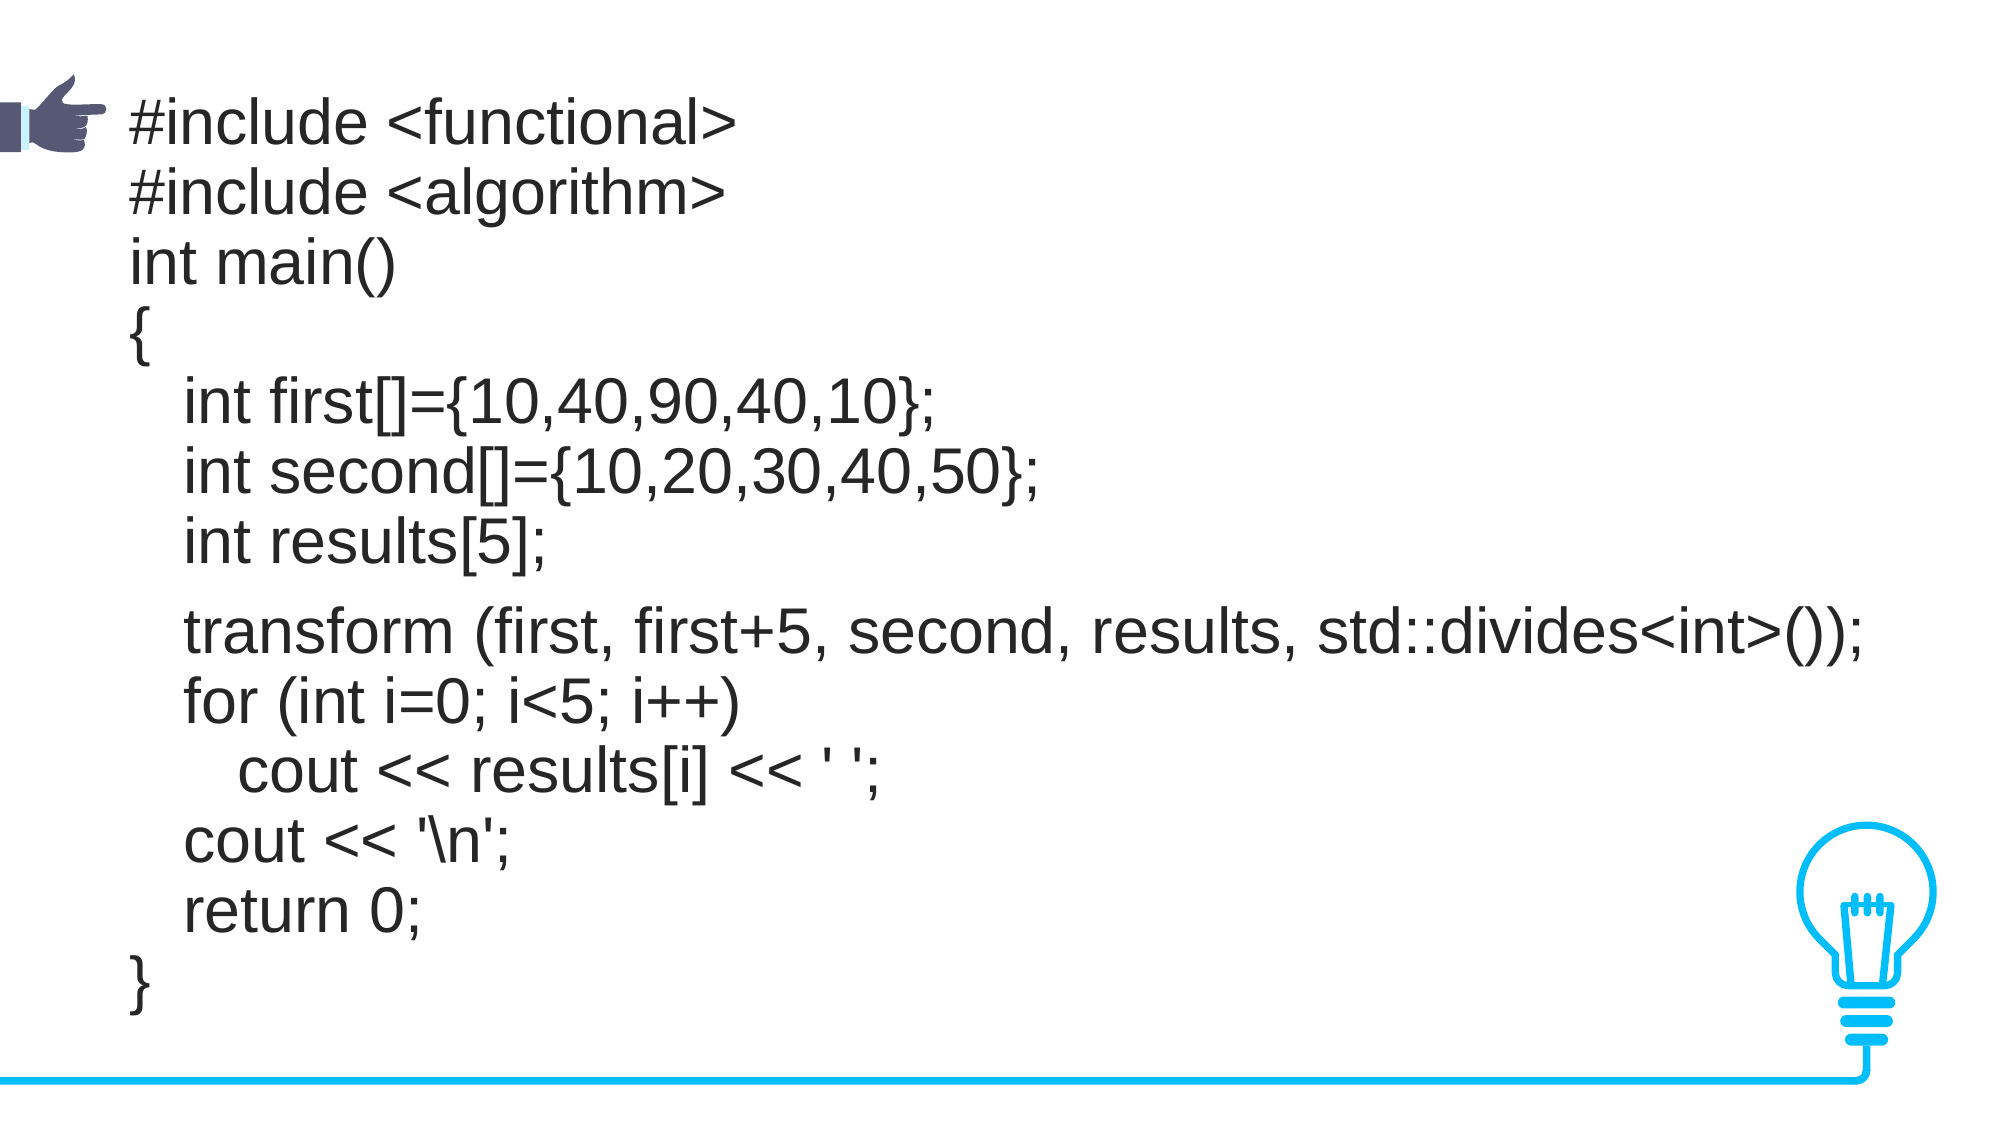

#include <functional>
#include <algorithm>
int main()
{
   int first[]={10,40,90,40,10};
   int second[]={10,20,30,40,50};
   int results[5];
   transform (first, first+5, second, results, std::divides<int>());
   for (int i=0; i<5; i++)
      cout << results[i] << ' ';
   cout << '\n';
   return 0;
}